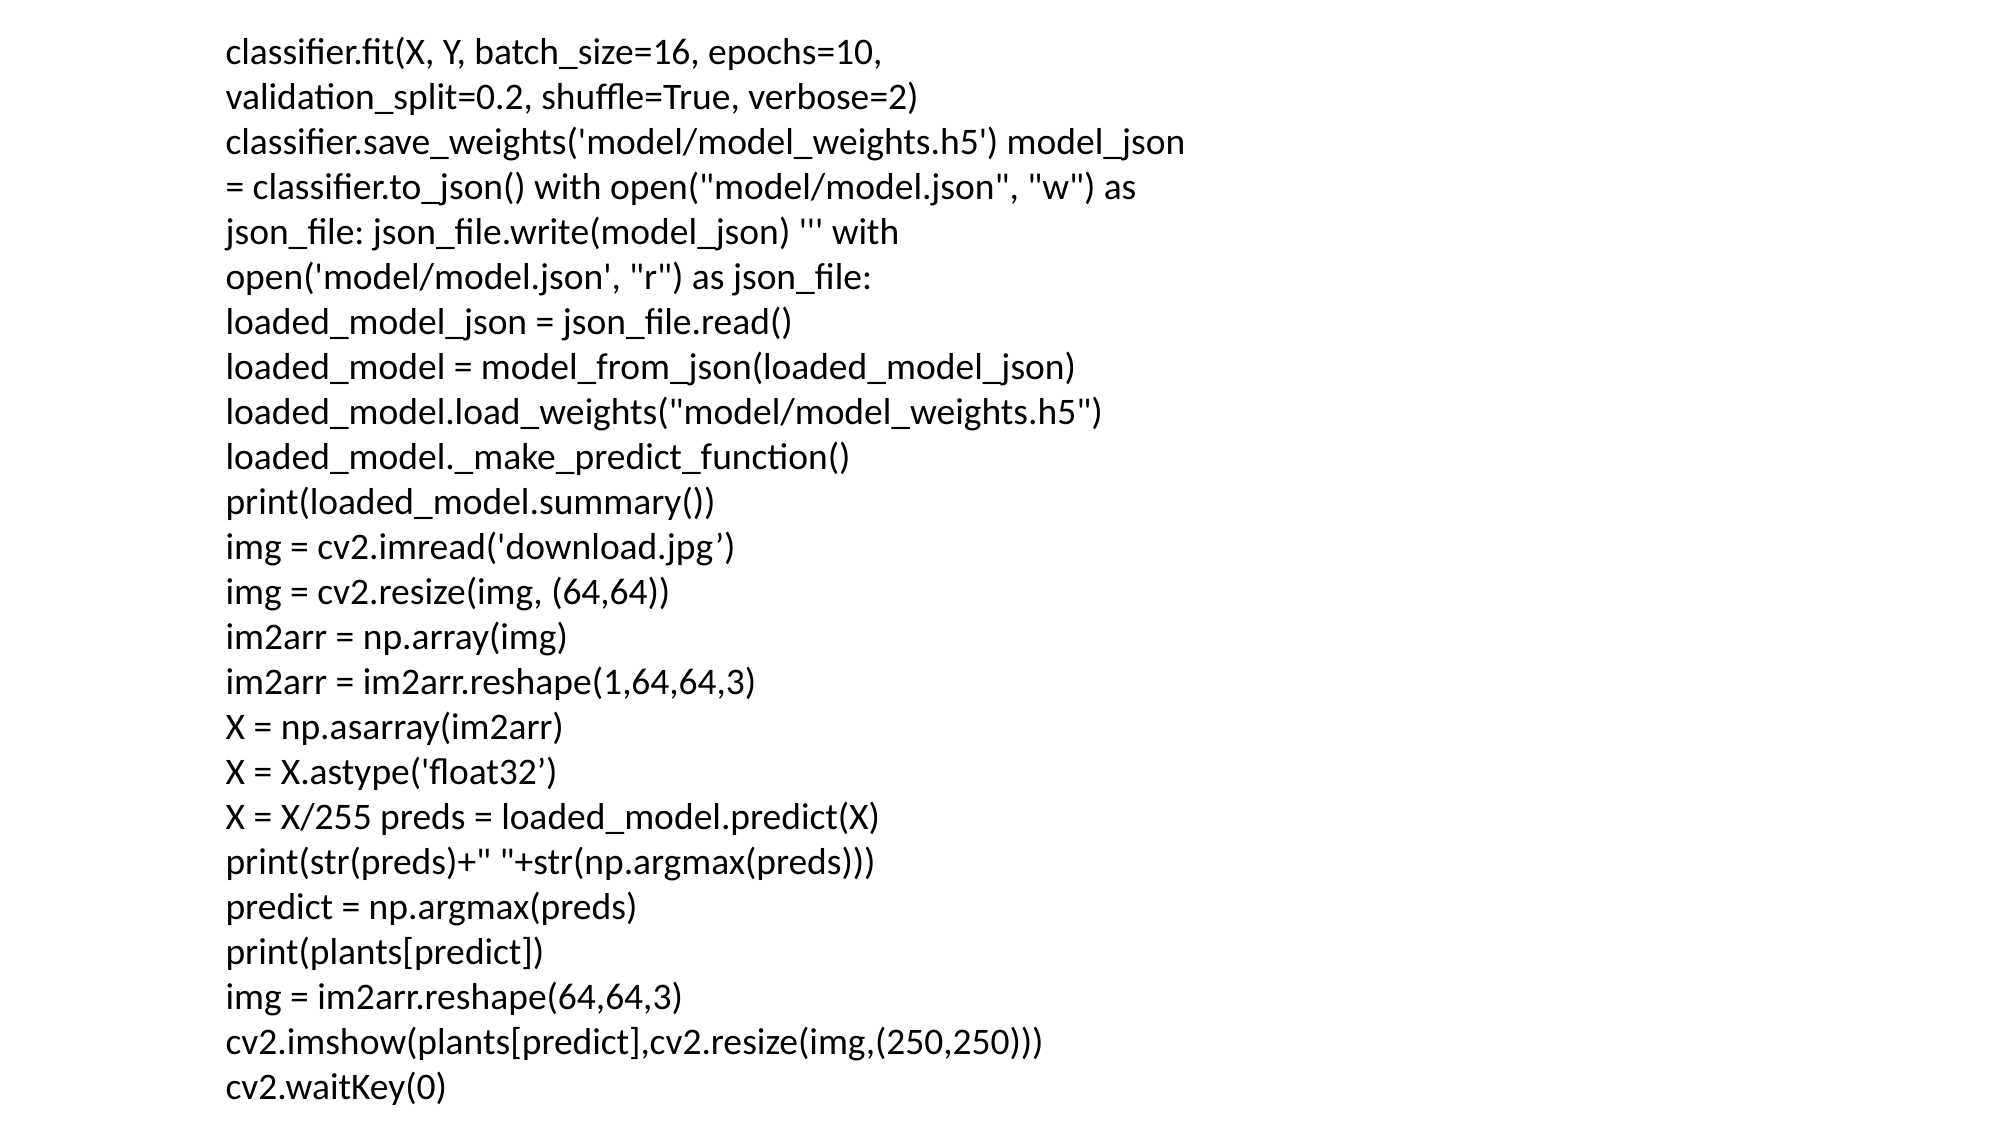

classifier.fit(X, Y, batch_size=16, epochs=10, validation_split=0.2, shuffle=True, verbose=2) classifier.save_weights('model/model_weights.h5') model_json = classifier.to_json() with open("model/model.json", "w") as json_file: json_file.write(model_json) ''' with open('model/model.json', "r") as json_file:
loaded_model_json = json_file.read()
loaded_model = model_from_json(loaded_model_json) loaded_model.load_weights("model/model_weights.h5") loaded_model._make_predict_function() print(loaded_model.summary())
img = cv2.imread('download.jpg’)
img = cv2.resize(img, (64,64))
im2arr = np.array(img)
im2arr = im2arr.reshape(1,64,64,3)
X = np.asarray(im2arr)
X = X.astype('float32’)
X = X/255 preds = loaded_model.predict(X)
print(str(preds)+" "+str(np.argmax(preds)))
predict = np.argmax(preds)
print(plants[predict])
img = im2arr.reshape(64,64,3) cv2.imshow(plants[predict],cv2.resize(img,(250,250))) cv2.waitKey(0)